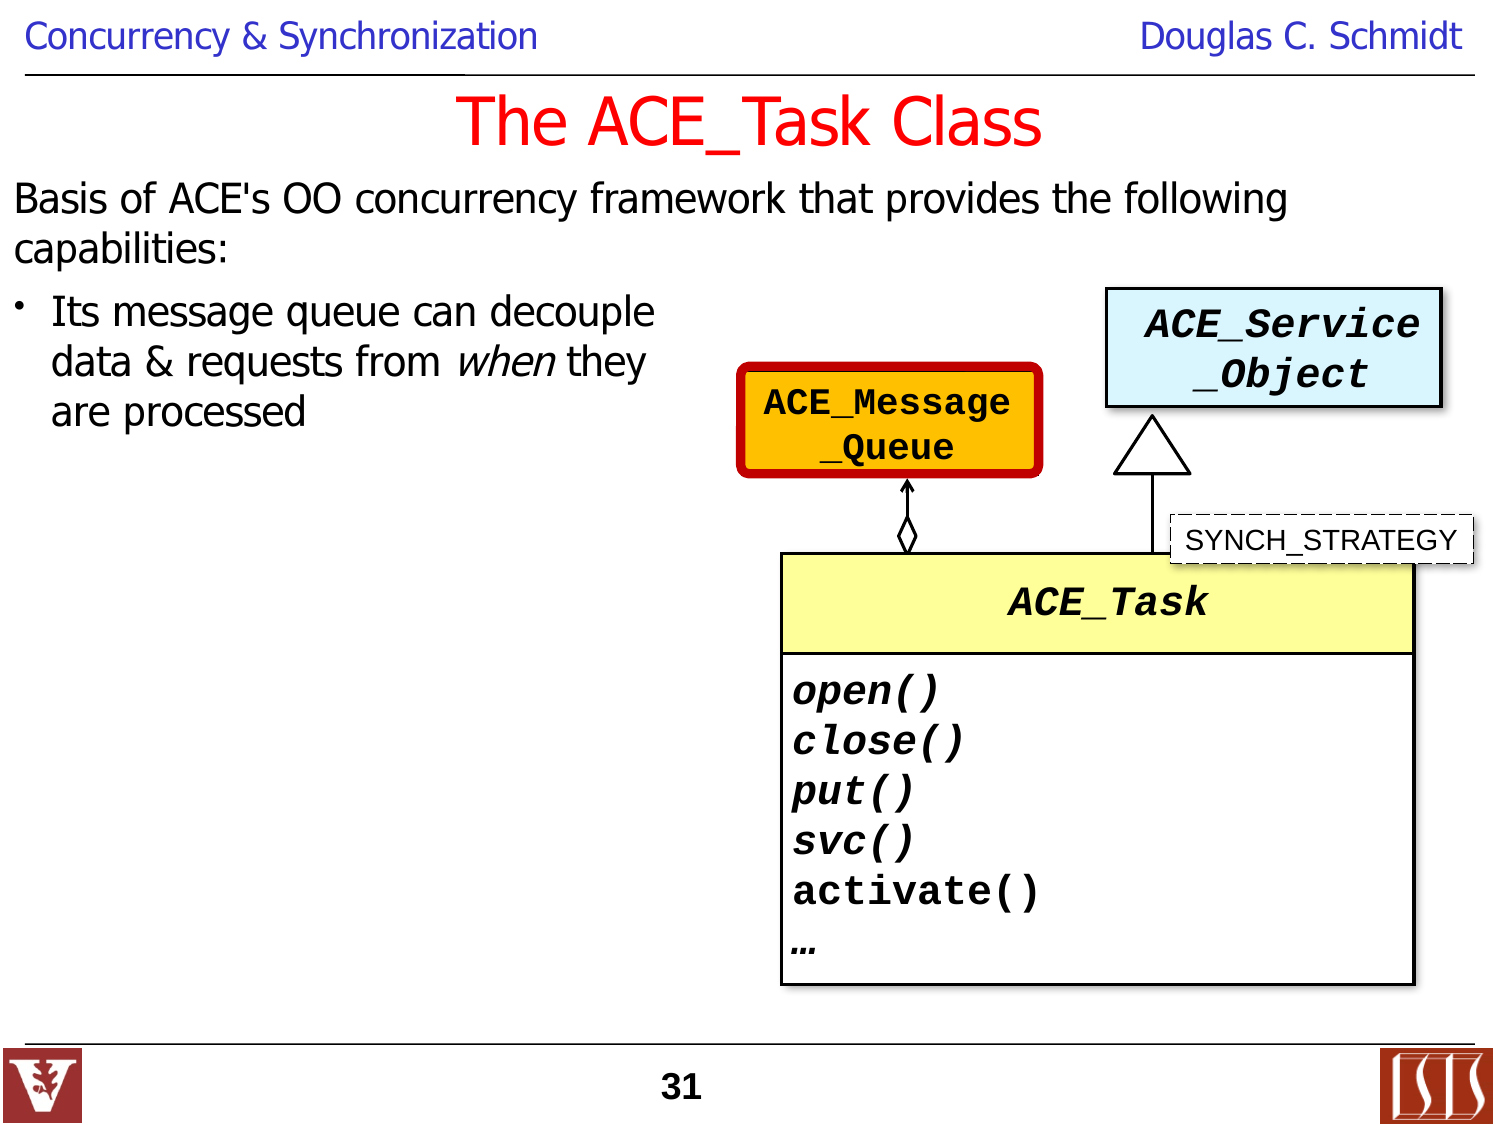

# The ACE_Task Class
Basis of ACE's OO concurrency framework that provides the following capabilities:
Its message queue can decouple
data & requests from when they
are processed

ACE_Service_Object

ACE_Message
_Queue

SYNCH_STRATEGY

ACE_Task

open()
close()
put()
svc()
activate()
…